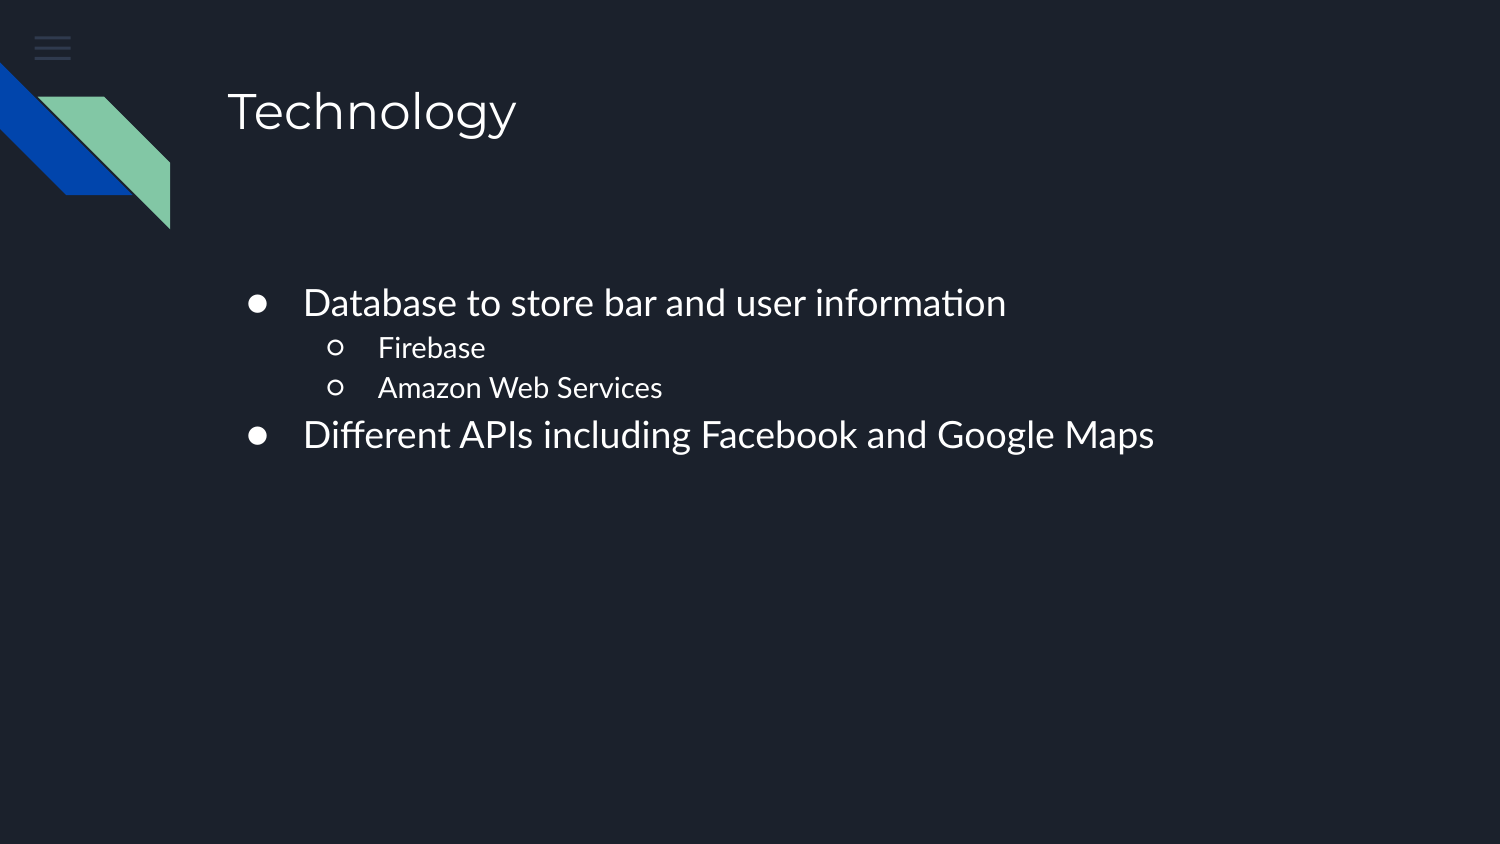

# Technology
Database to store bar and user information
Firebase
Amazon Web Services
Different APIs including Facebook and Google Maps